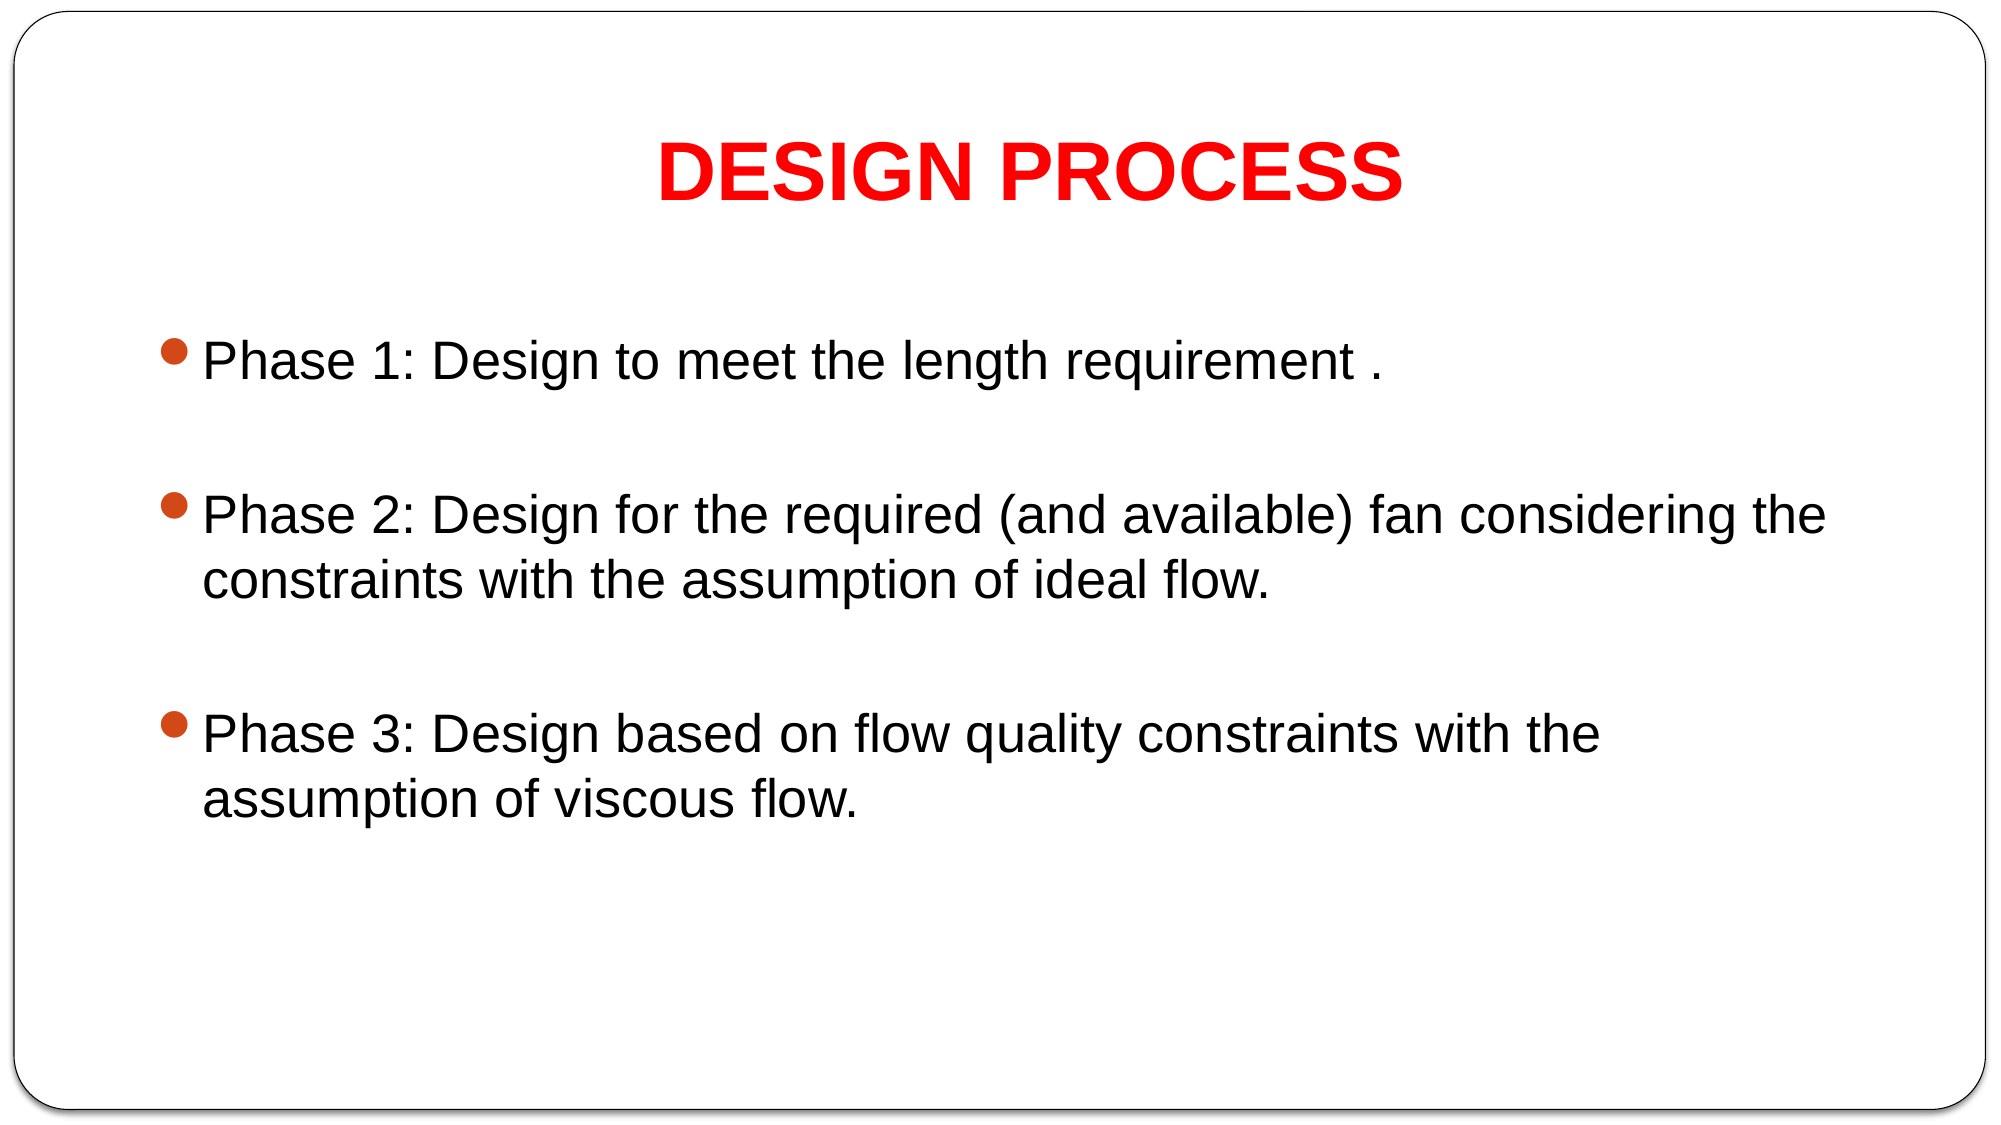

# DESIGN PROCESS
Phase 1: Design to meet the length requirement .

Phase 2: Design for the required (and available) fan considering the constraints with the assumption of ideal flow.

Phase 3: Design based on flow quality constraints with the assumption of viscous flow.